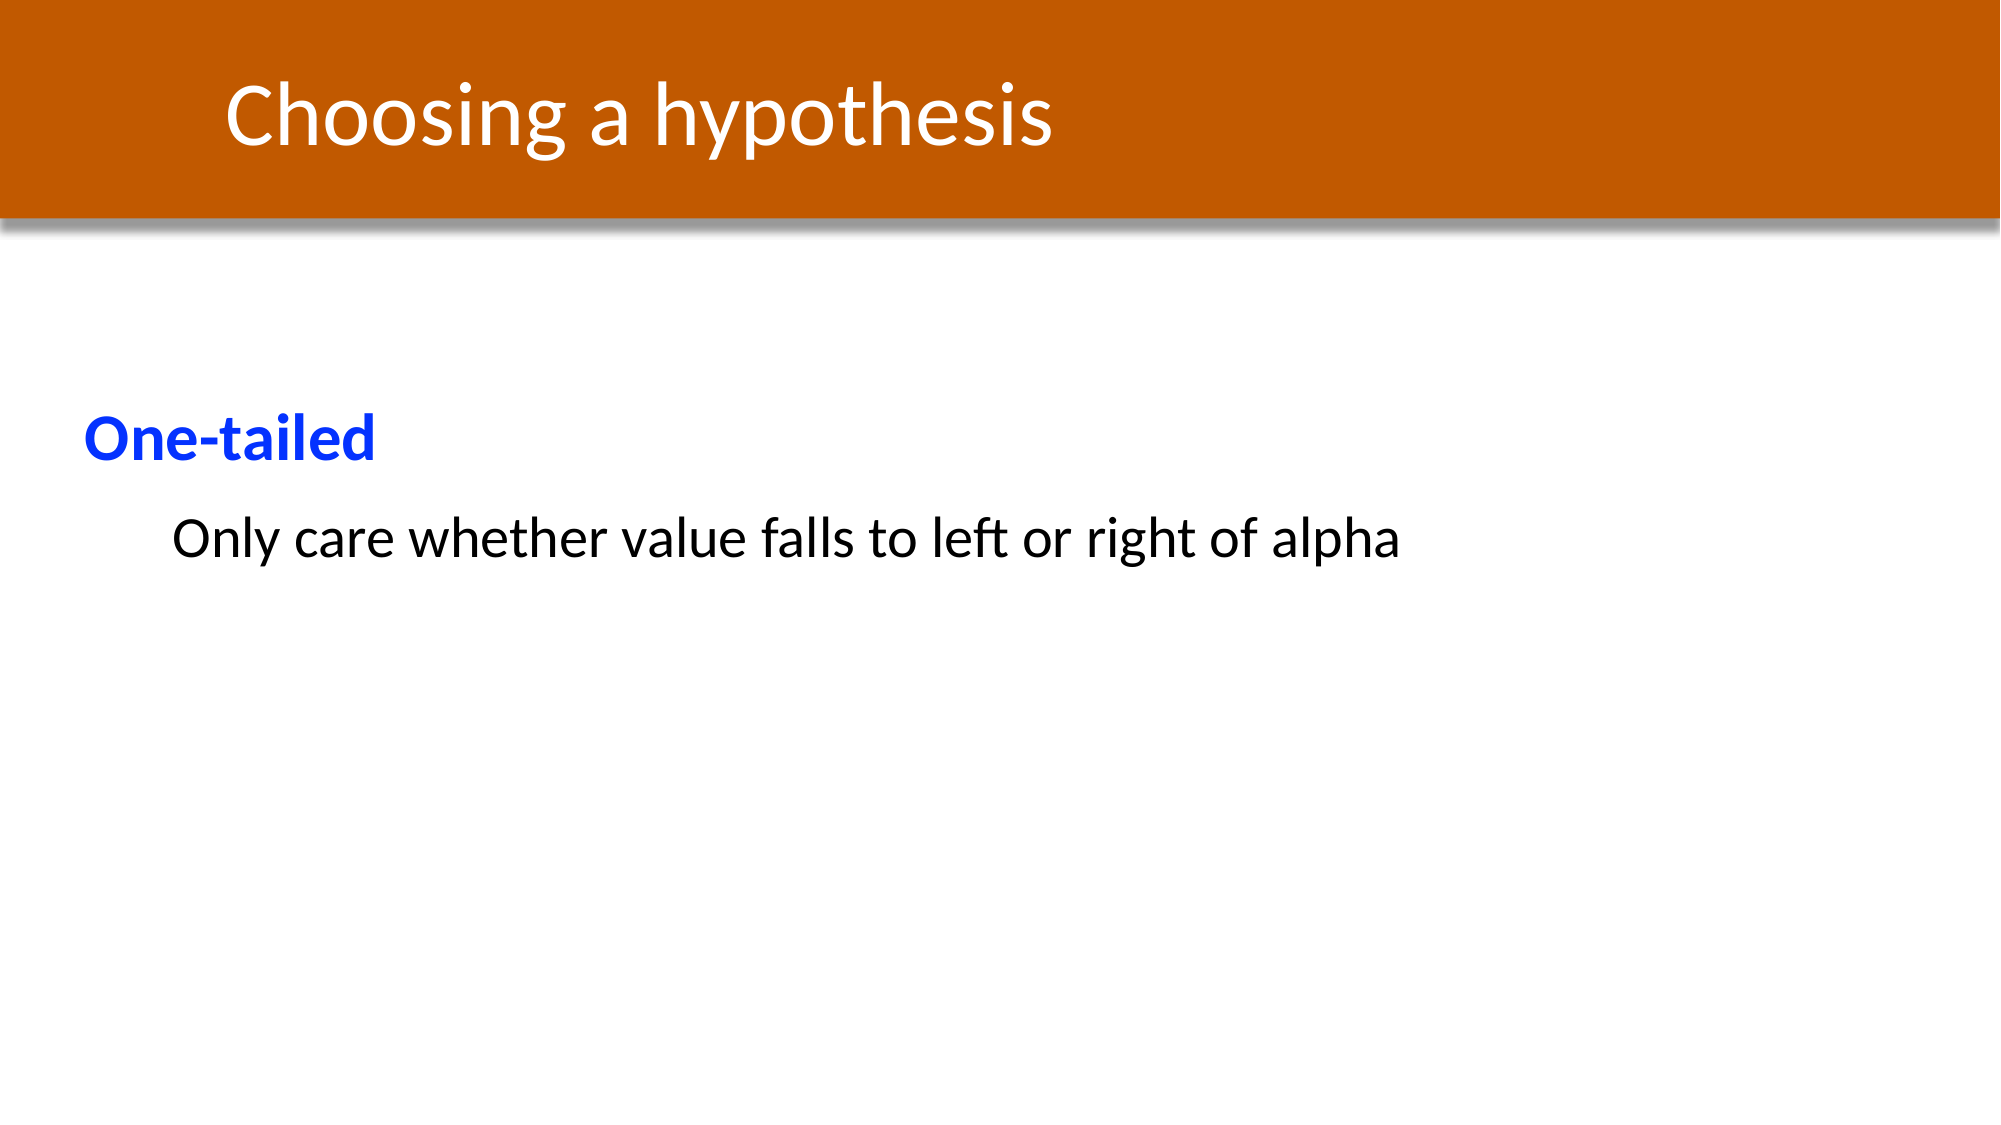

Choosing a hypothesis
One-tailed
Only care whether value falls to left or right of alpha